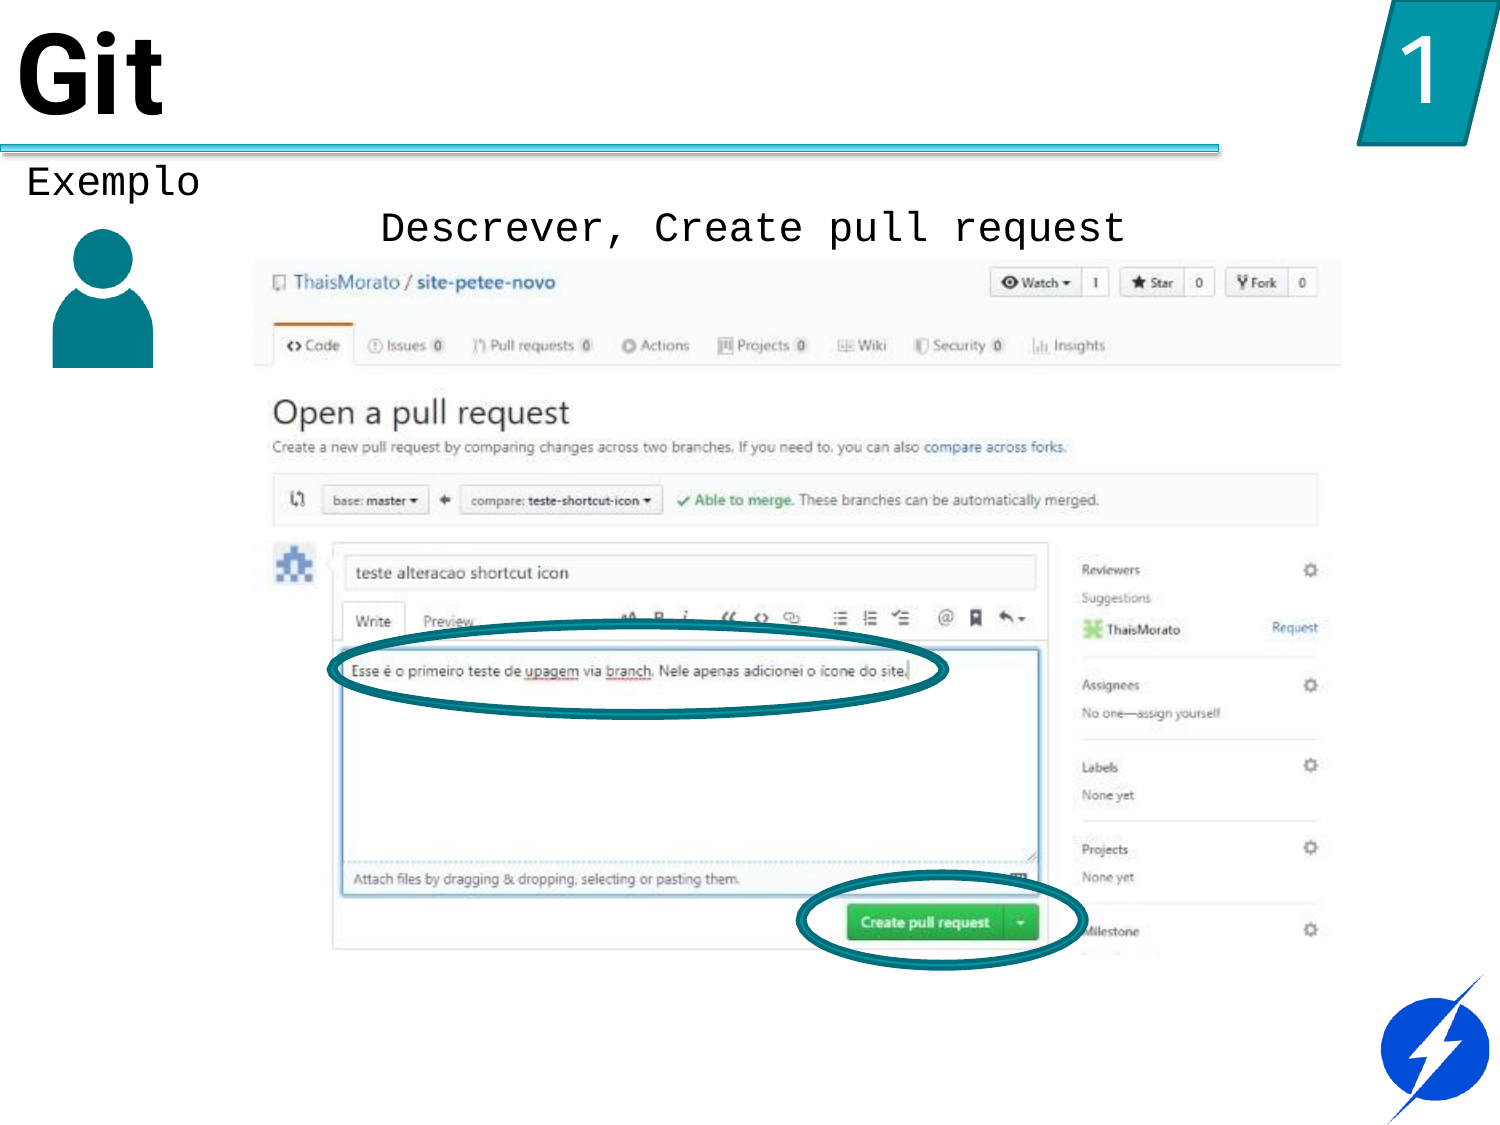

# Git
1

Exemplo
Descrever, Create pull request